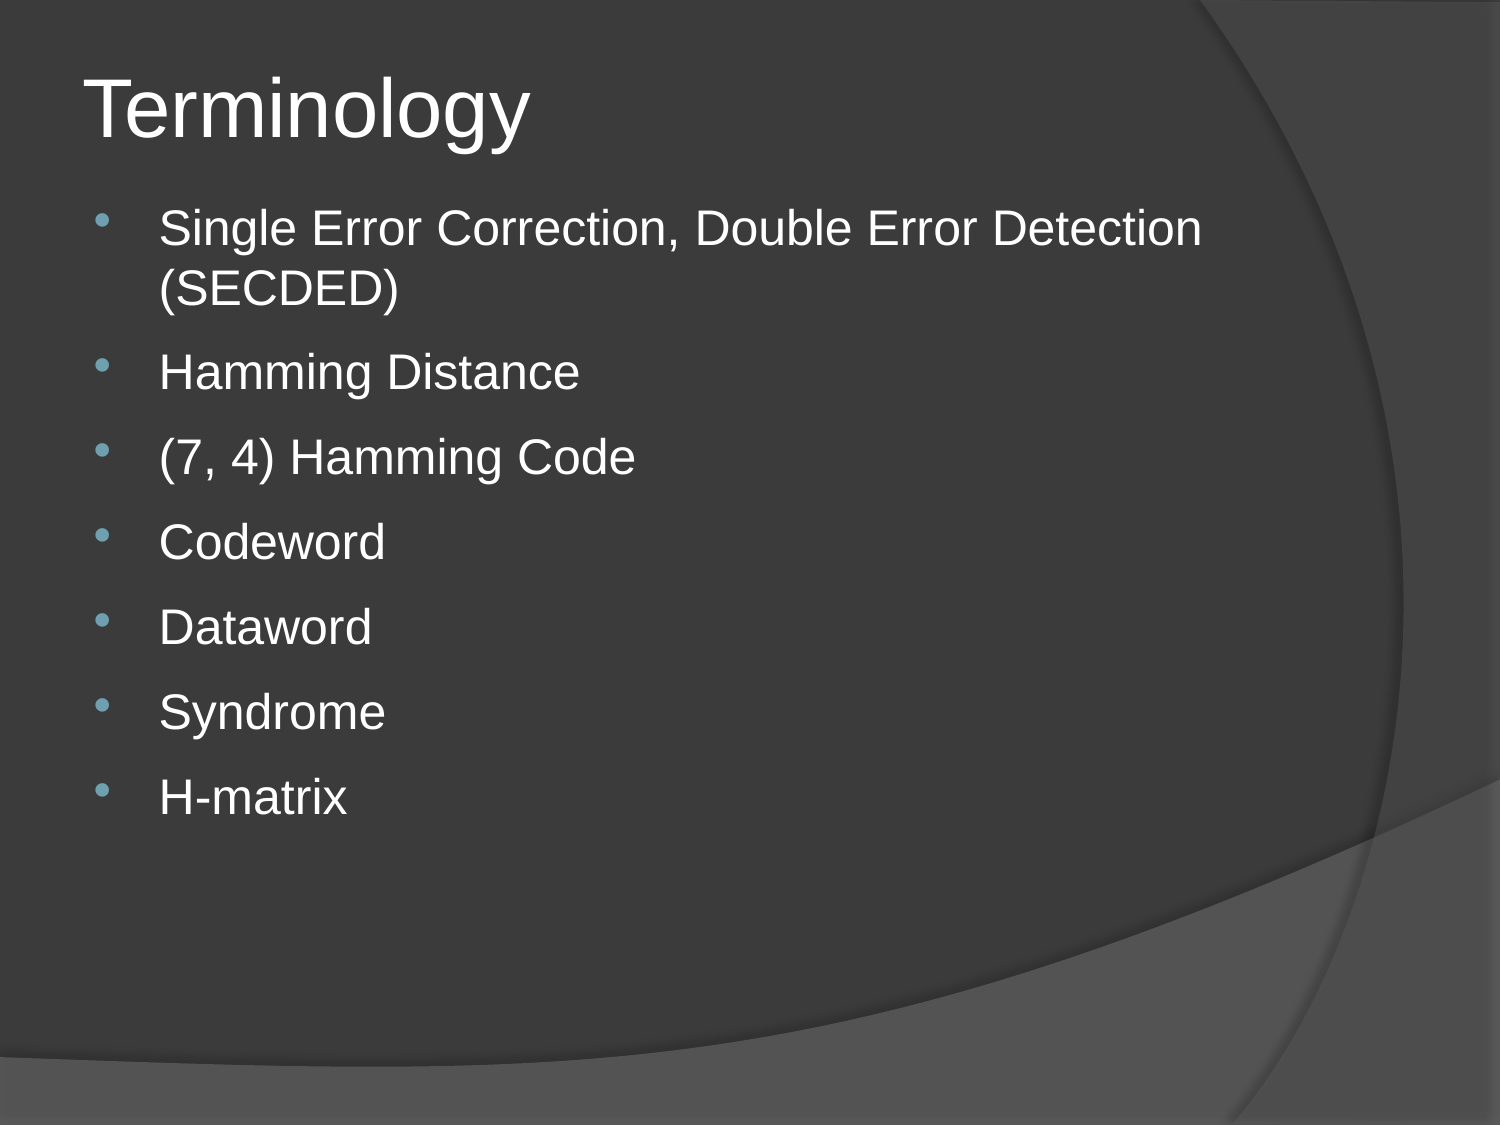

# Terminology
Single Error Correction, Double Error Detection (SECDED)
Hamming Distance
(7, 4) Hamming Code
Codeword
Dataword
Syndrome
H-matrix